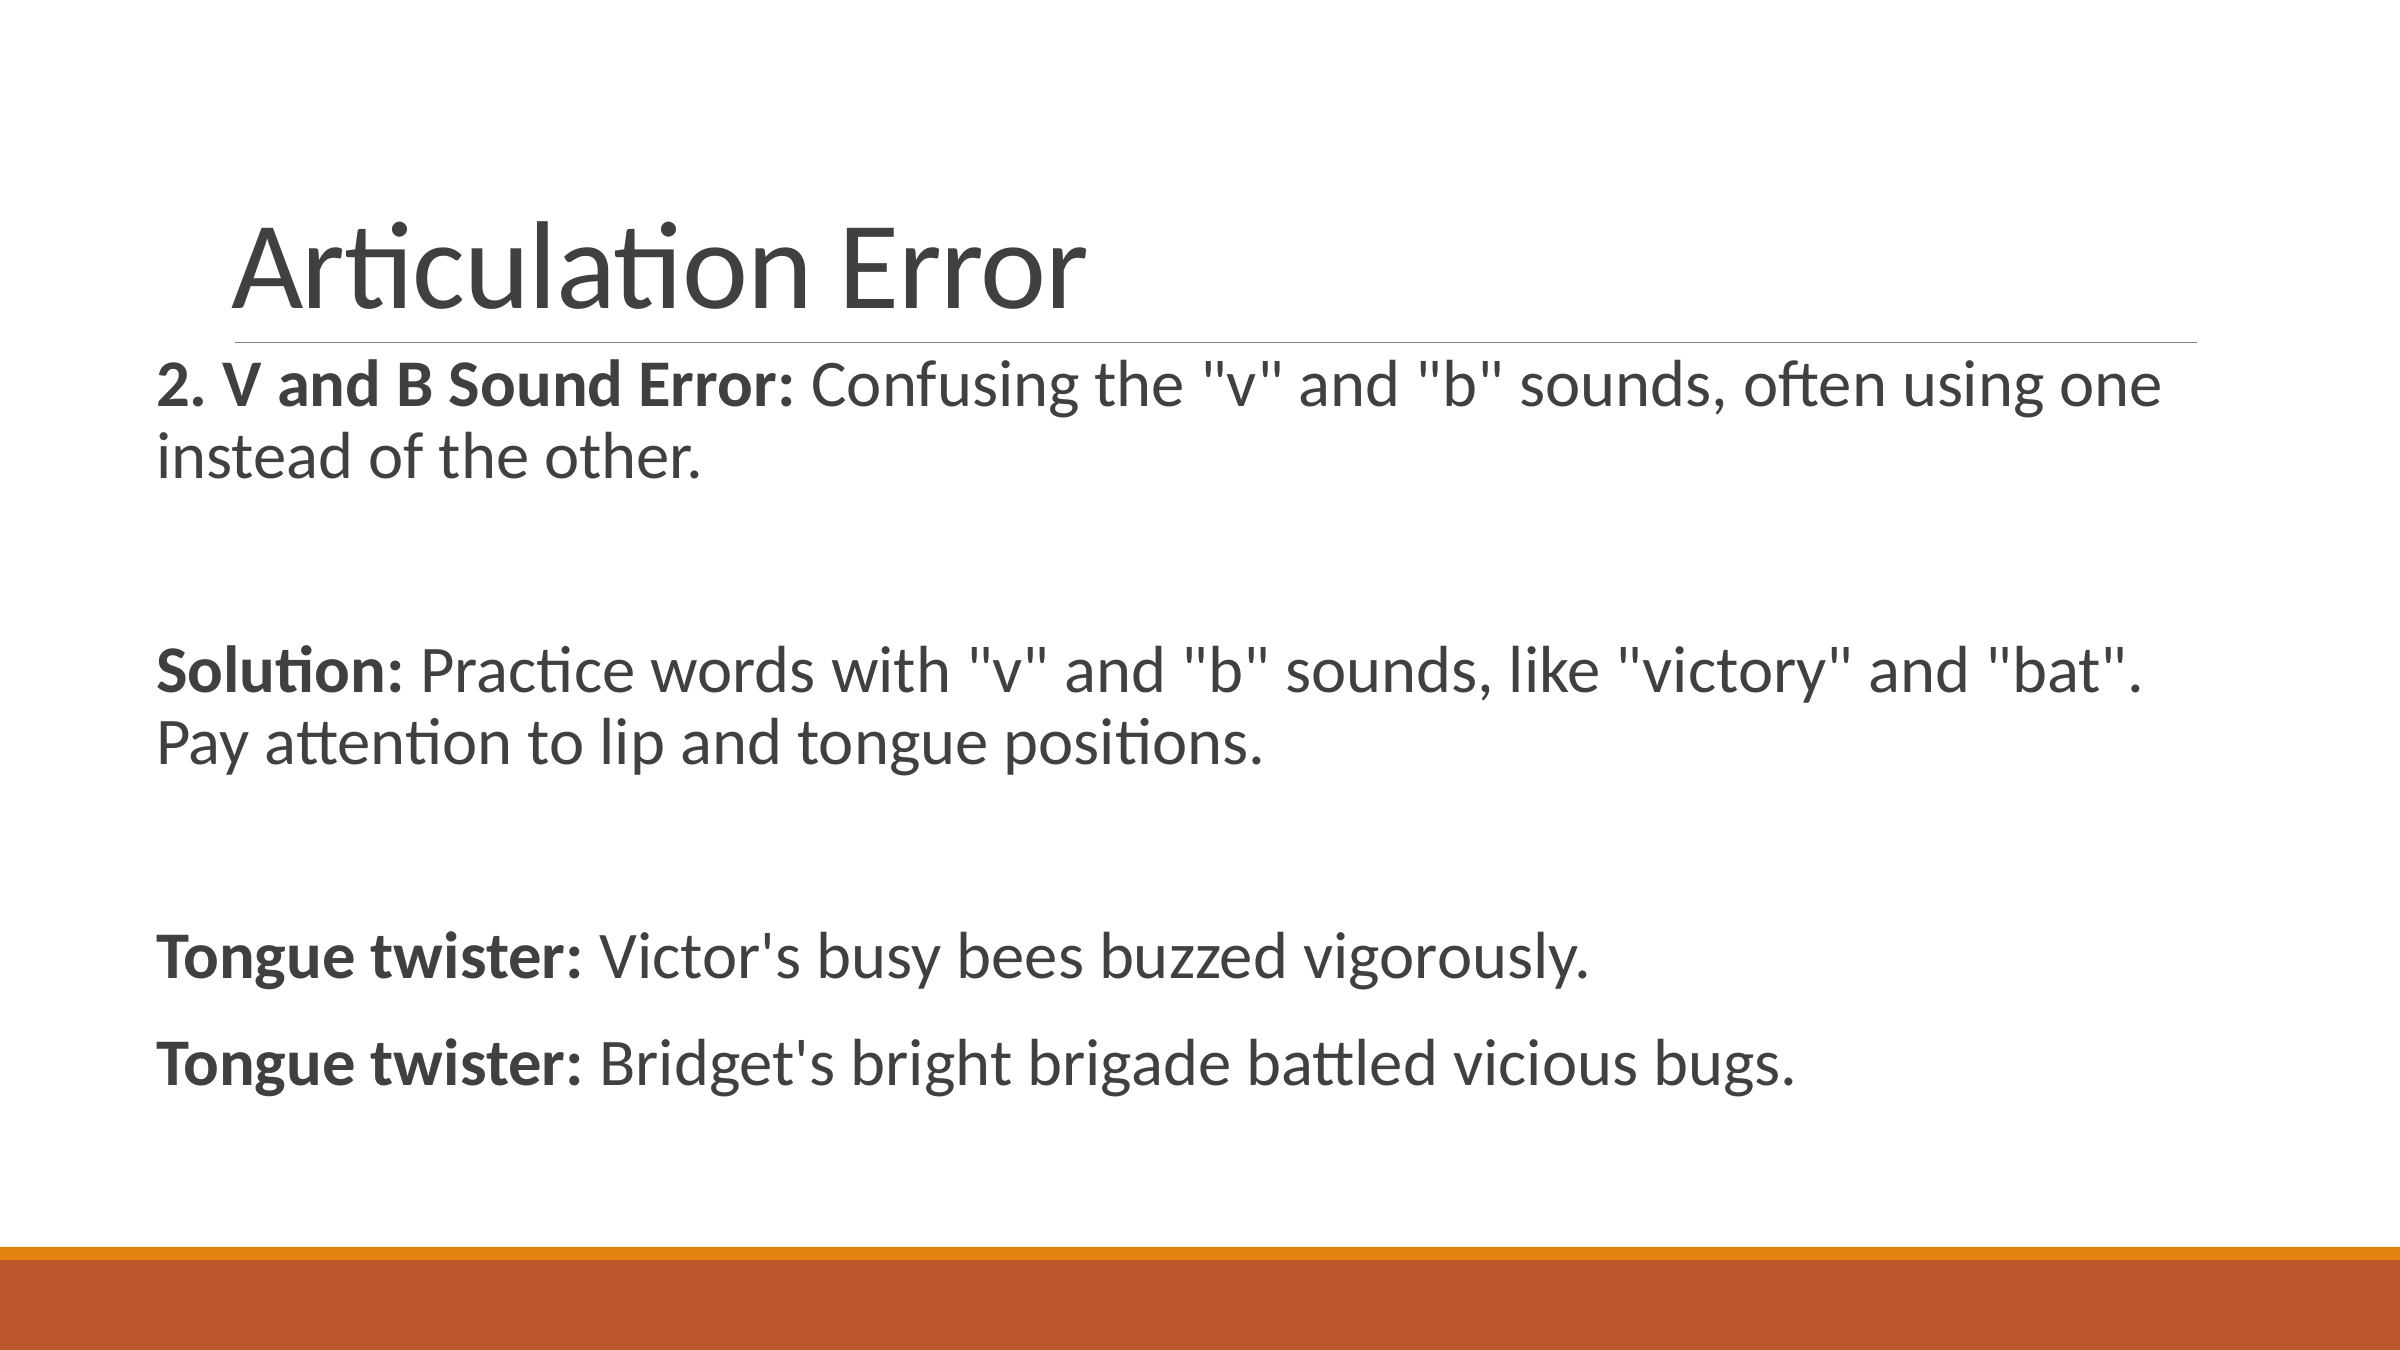

# Articulation Error
2. V and B Sound Error: Confusing the "v" and "b" sounds, often using one instead of the other.

Solution: Practice words with "v" and "b" sounds, like "victory" and "bat". Pay attention to lip and tongue positions.

Tongue twister: Victor's busy bees buzzed vigorously.
Tongue twister: Bridget's bright brigade battled vicious bugs.